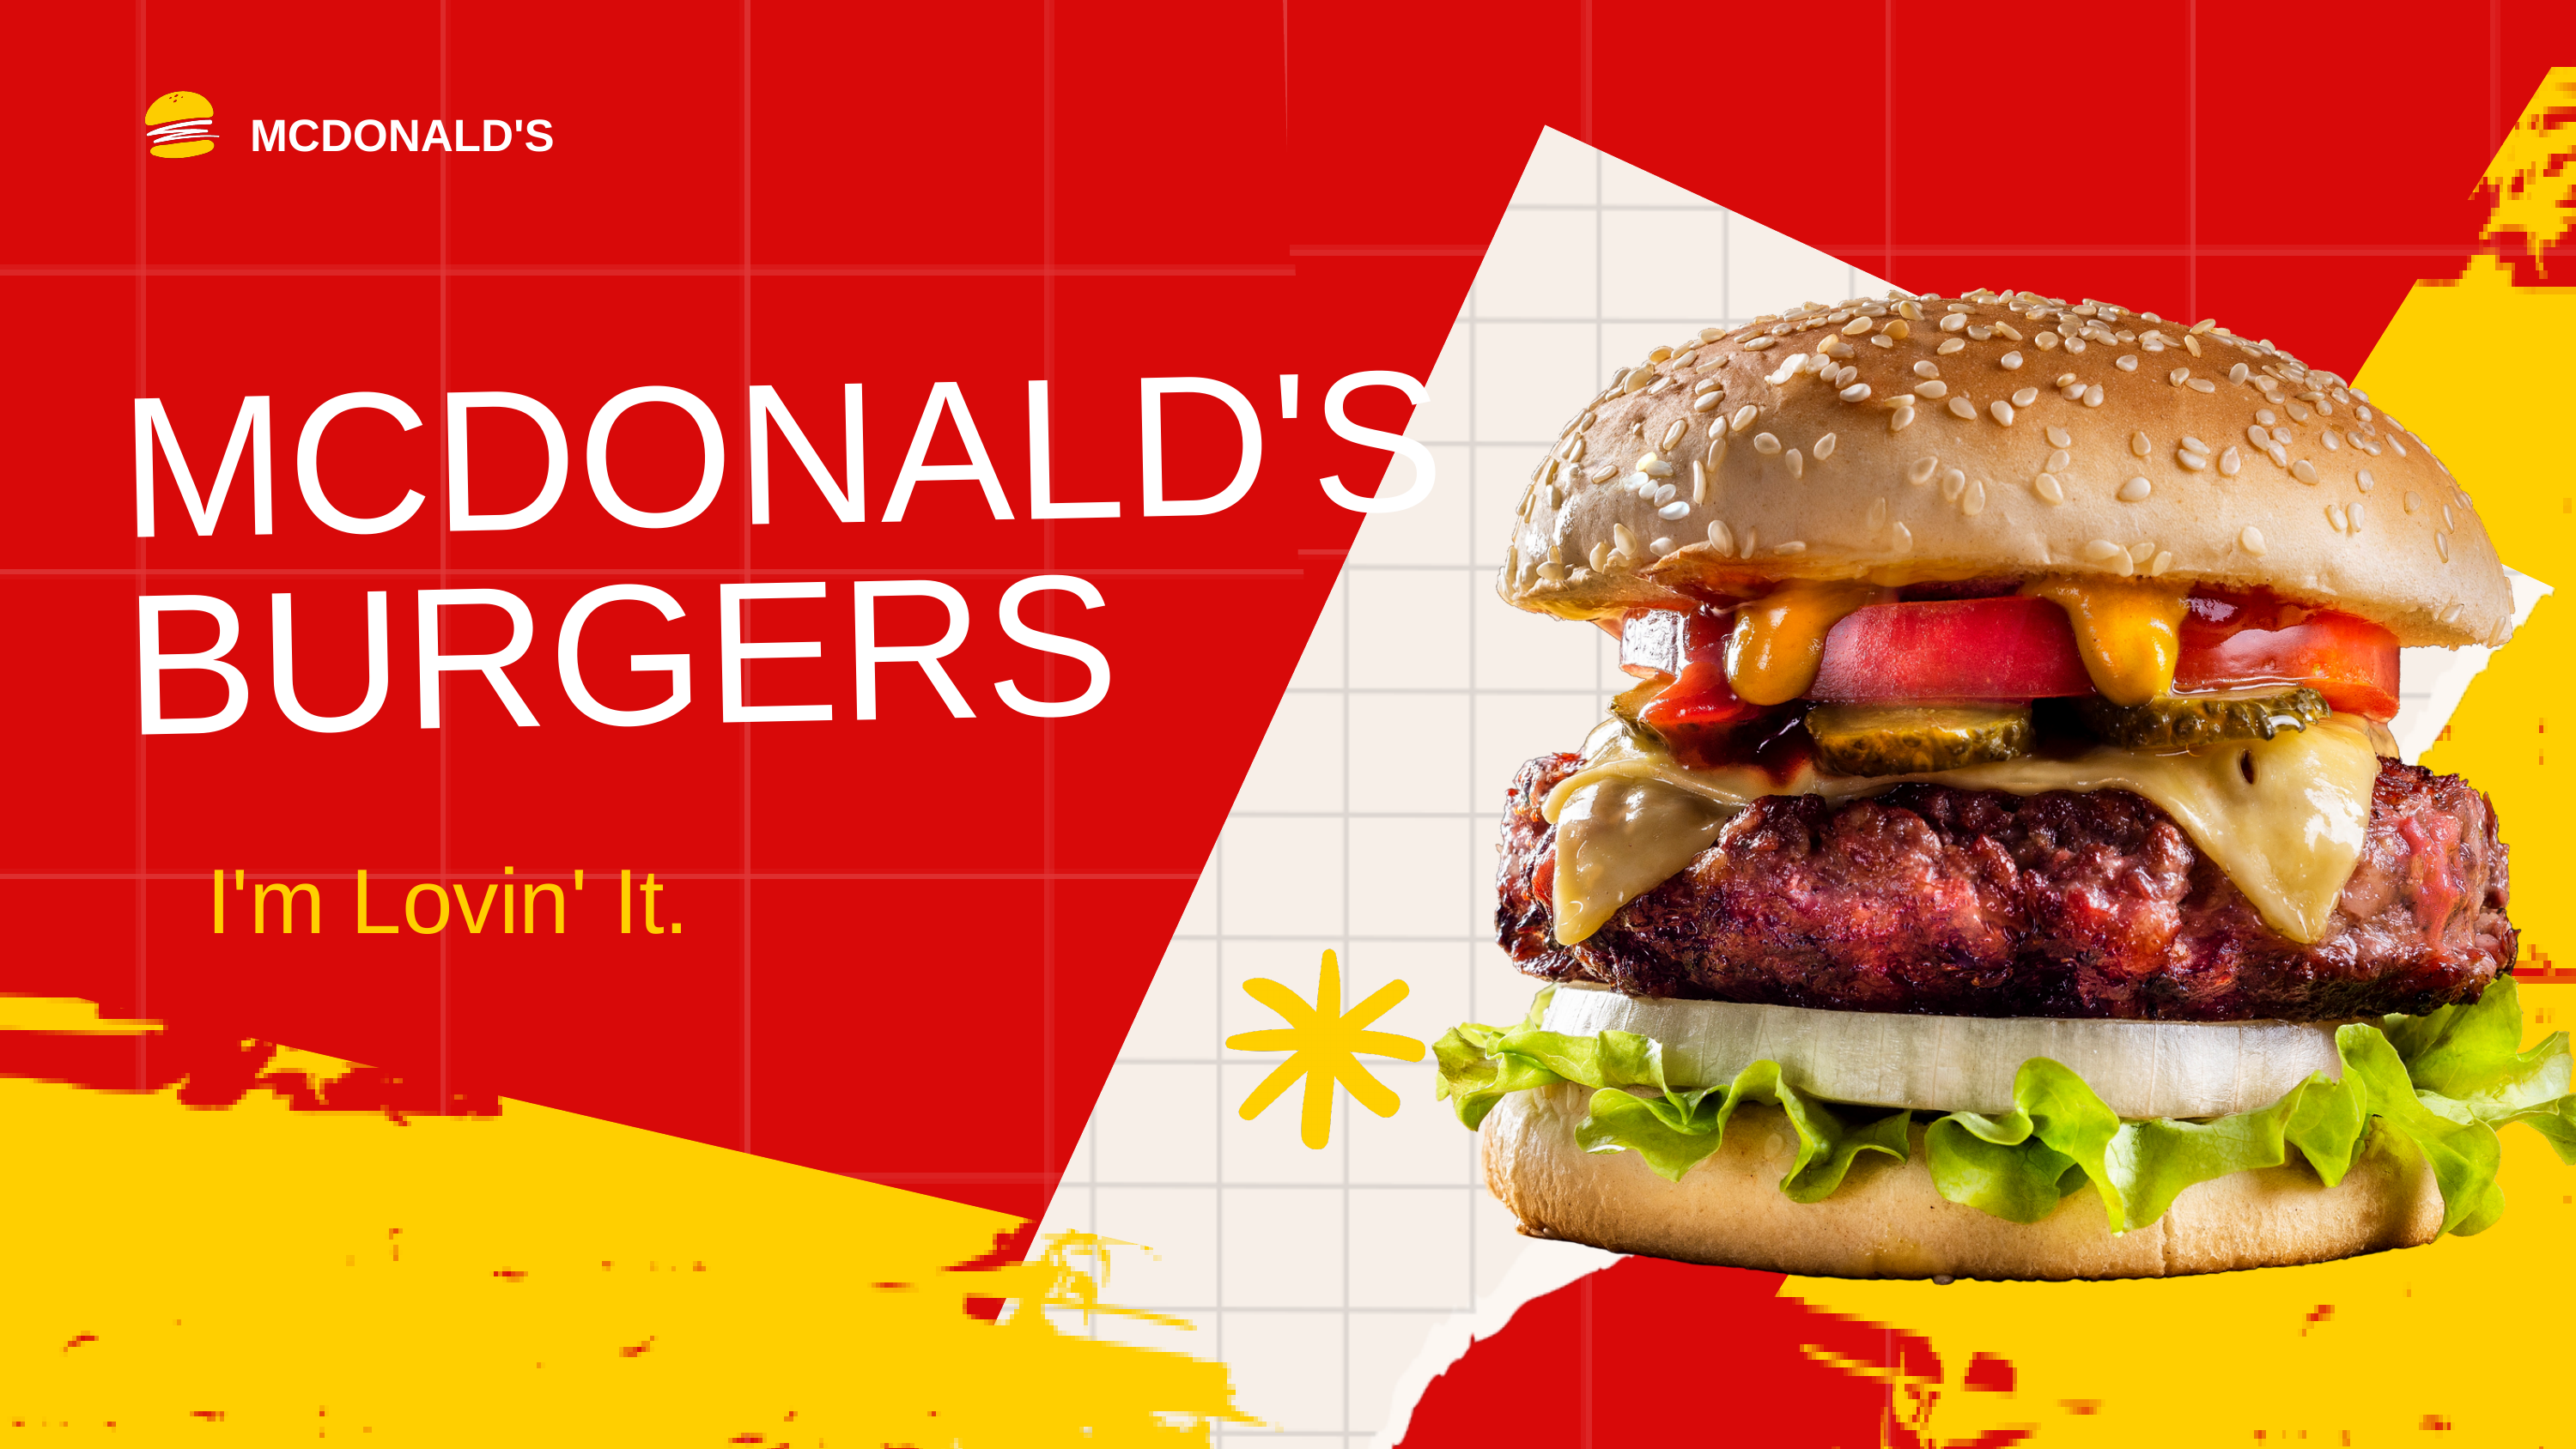

BORCELLE

MCDONALD'S

MCDONALD'S BURGERS

I'm Lovin' It.